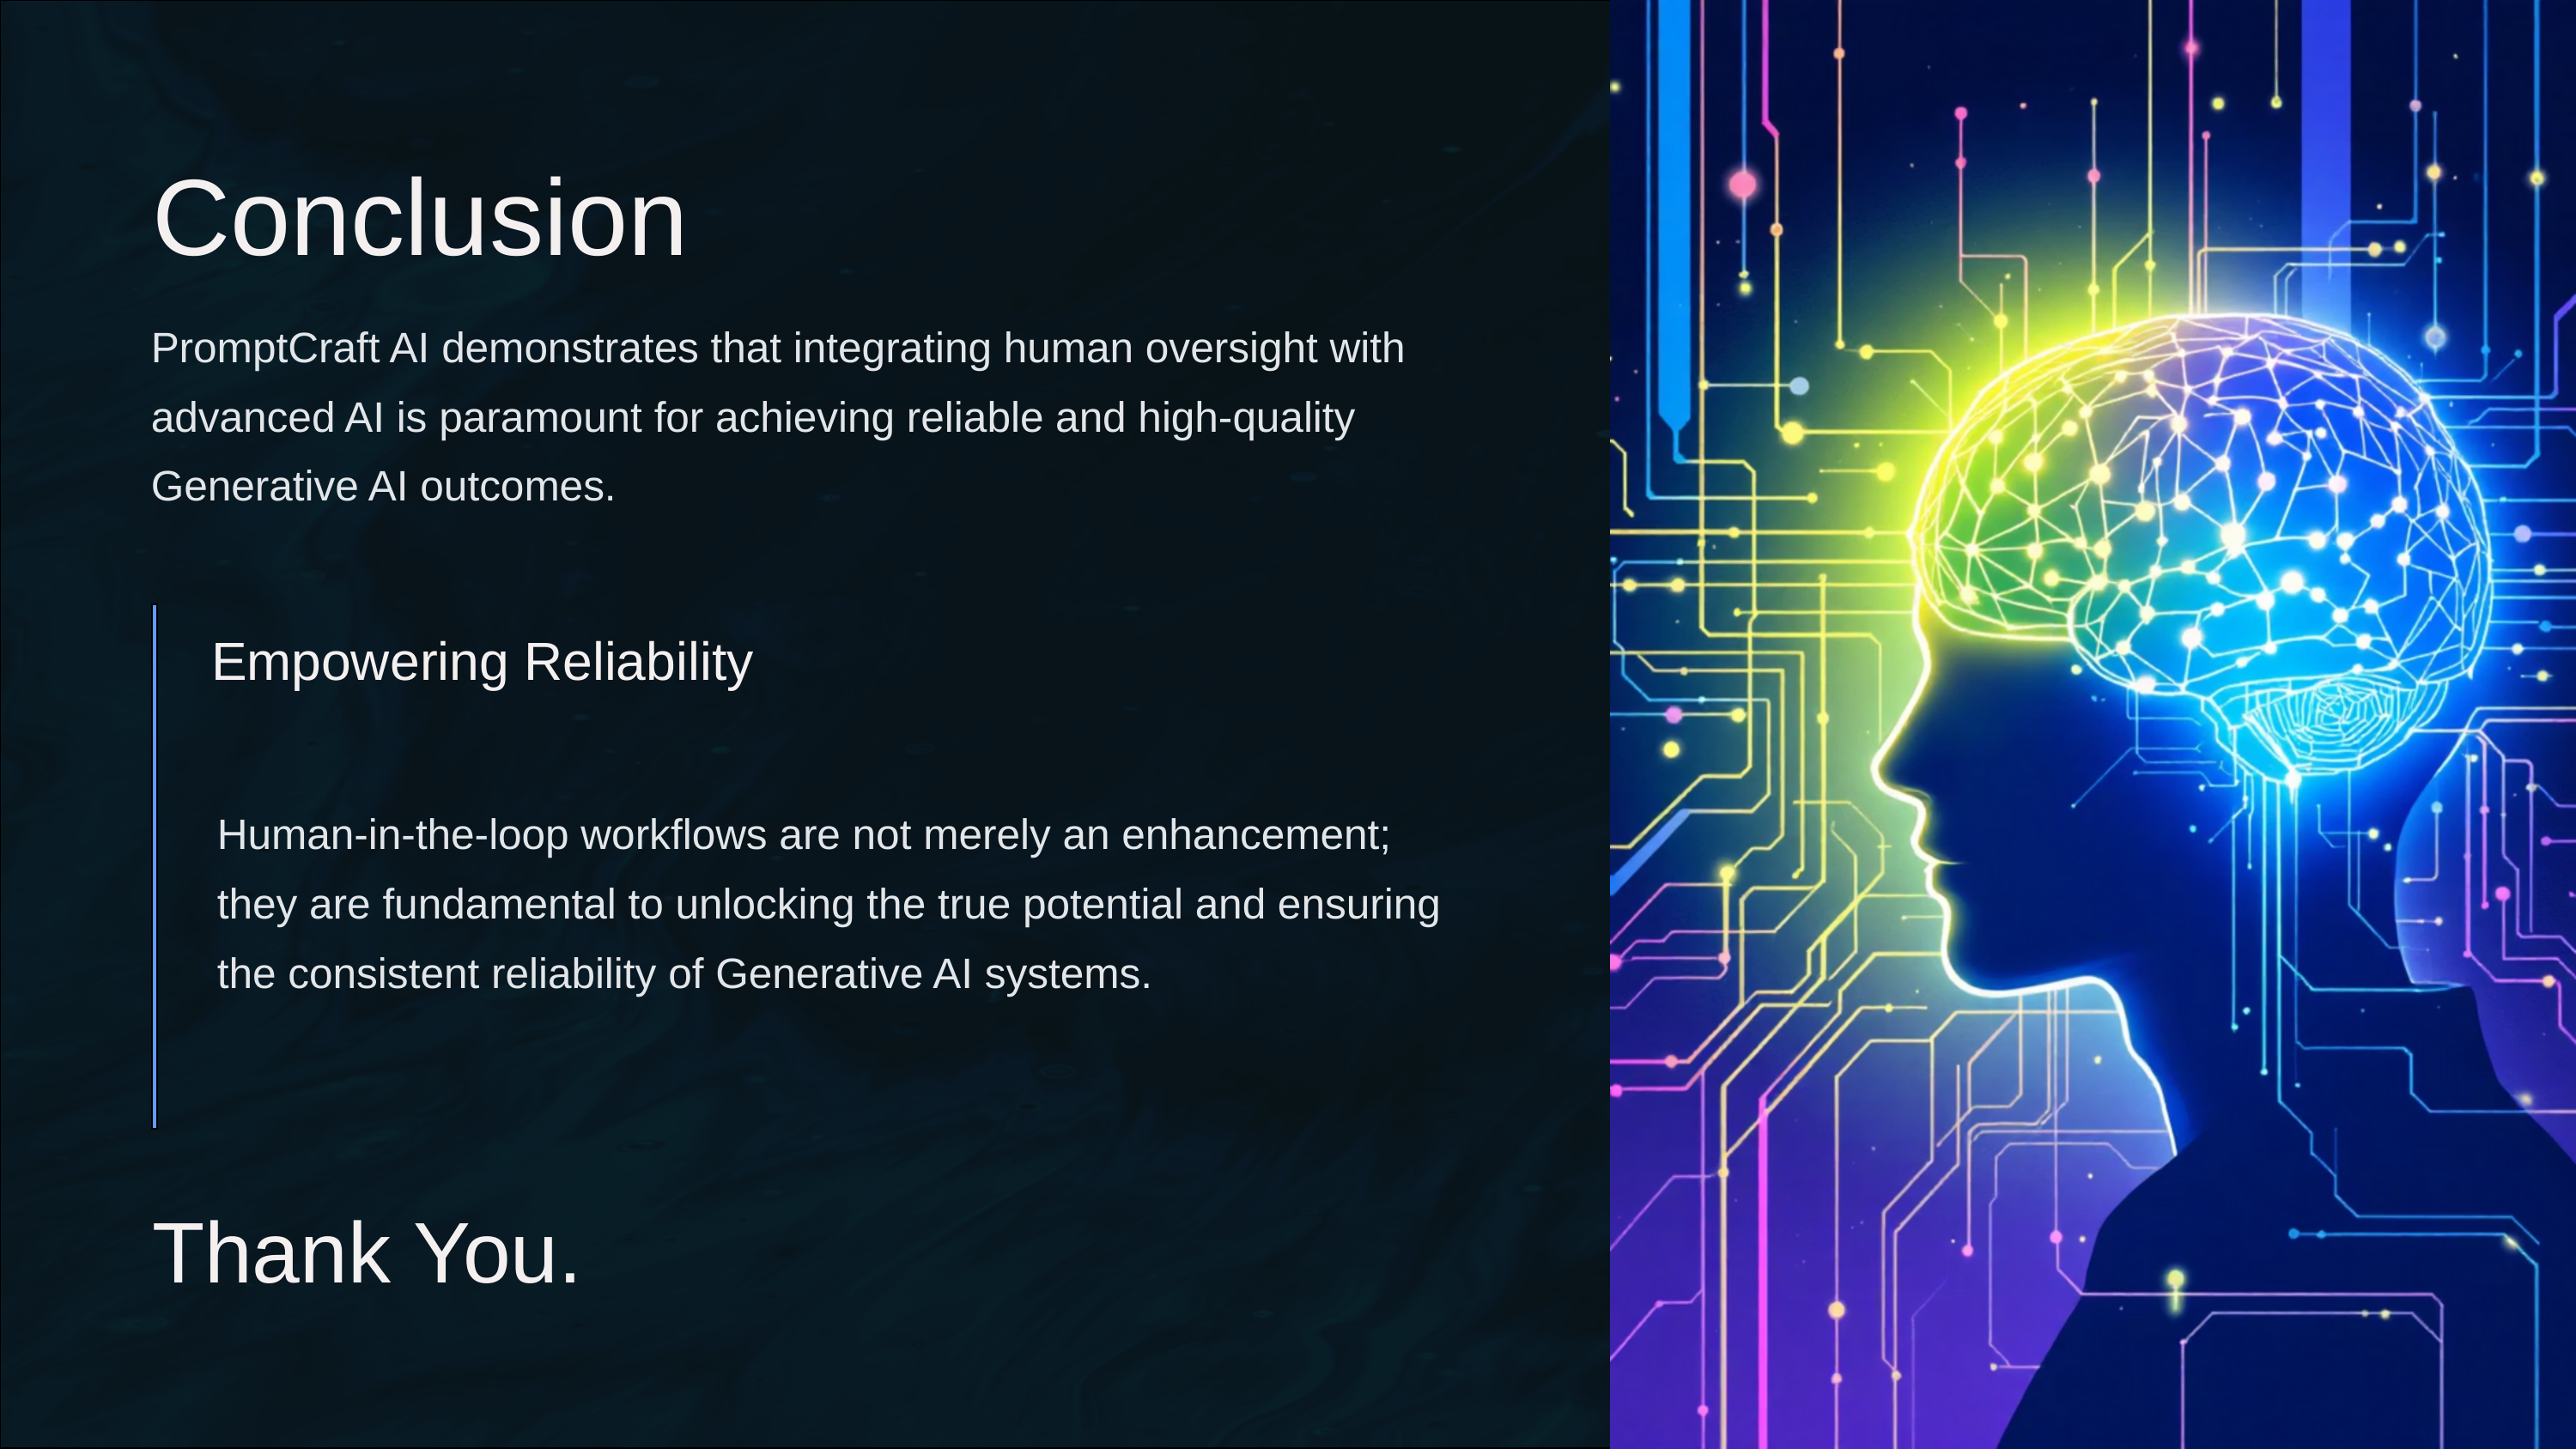

Conclusion
PromptCraft AI demonstrates that integrating human oversight with advanced AI is paramount for achieving reliable and high-quality Generative AI outcomes.

Empowering Reliability
Human-in-the-loop workflows are not merely an enhancement; they are fundamental to unlocking the true potential and ensuring the consistent reliability of Generative AI systems.
Thank You.